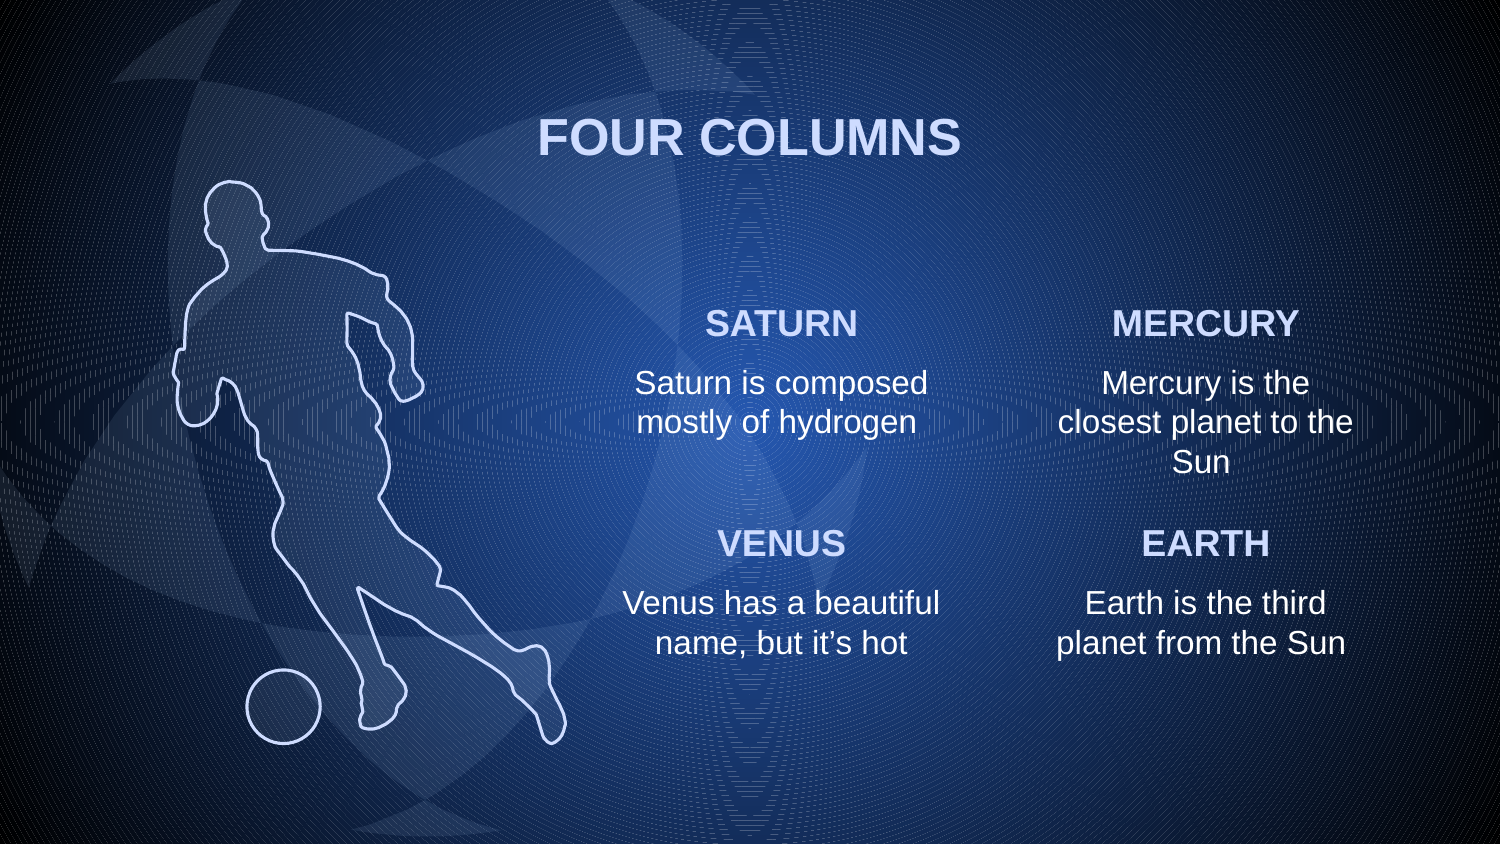

# FOUR COLUMNS

SATURN
MERCURY
Saturn is composed mostly of hydrogen
Mercury is the closest planet to the Sun
VENUS
EARTH
Venus has a beautiful name, but it’s hot
Earth is the third planet from the Sun